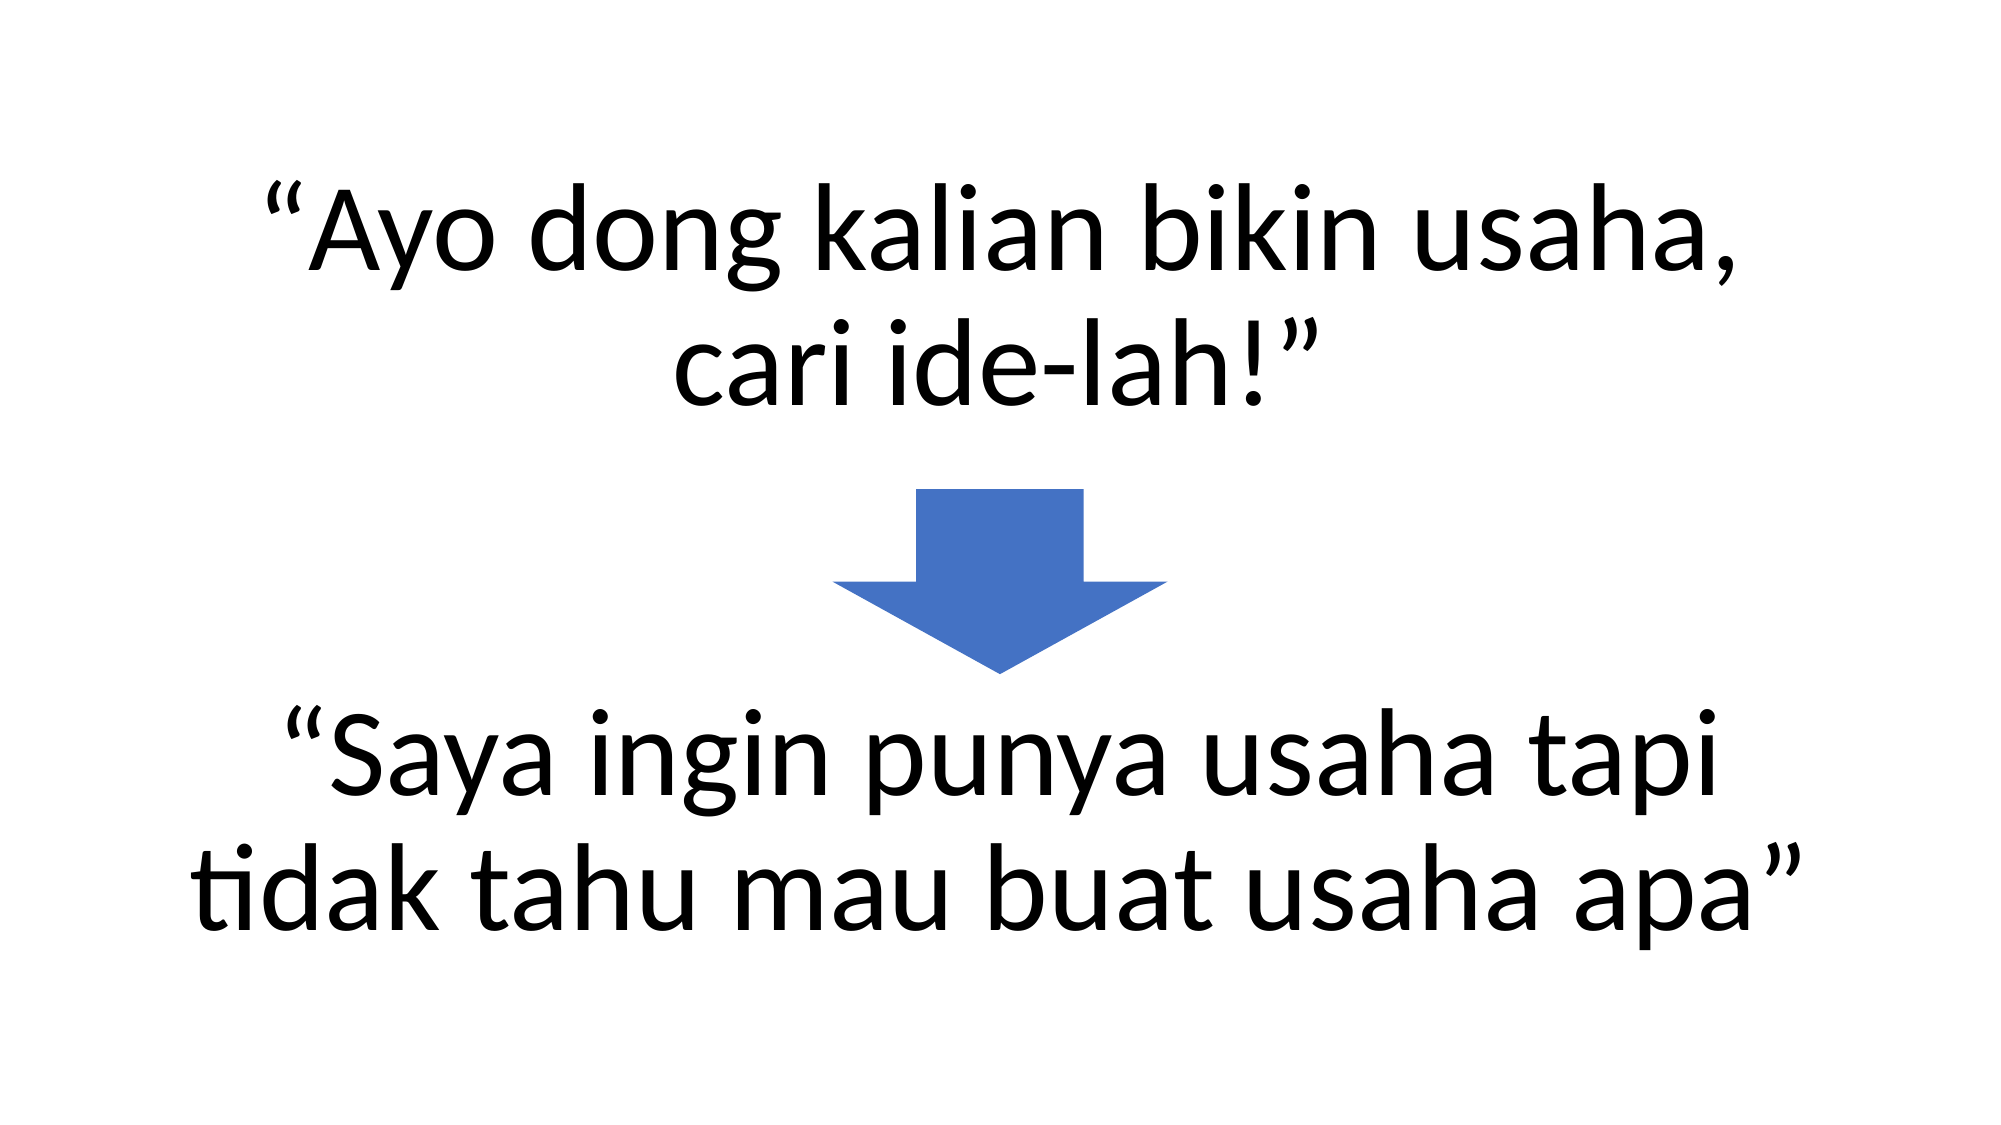

“Ayo dong kalian bikin usaha, cari ide-lah!”

# “Saya ingin punya usaha tapi tidak tahu mau buat usaha apa”